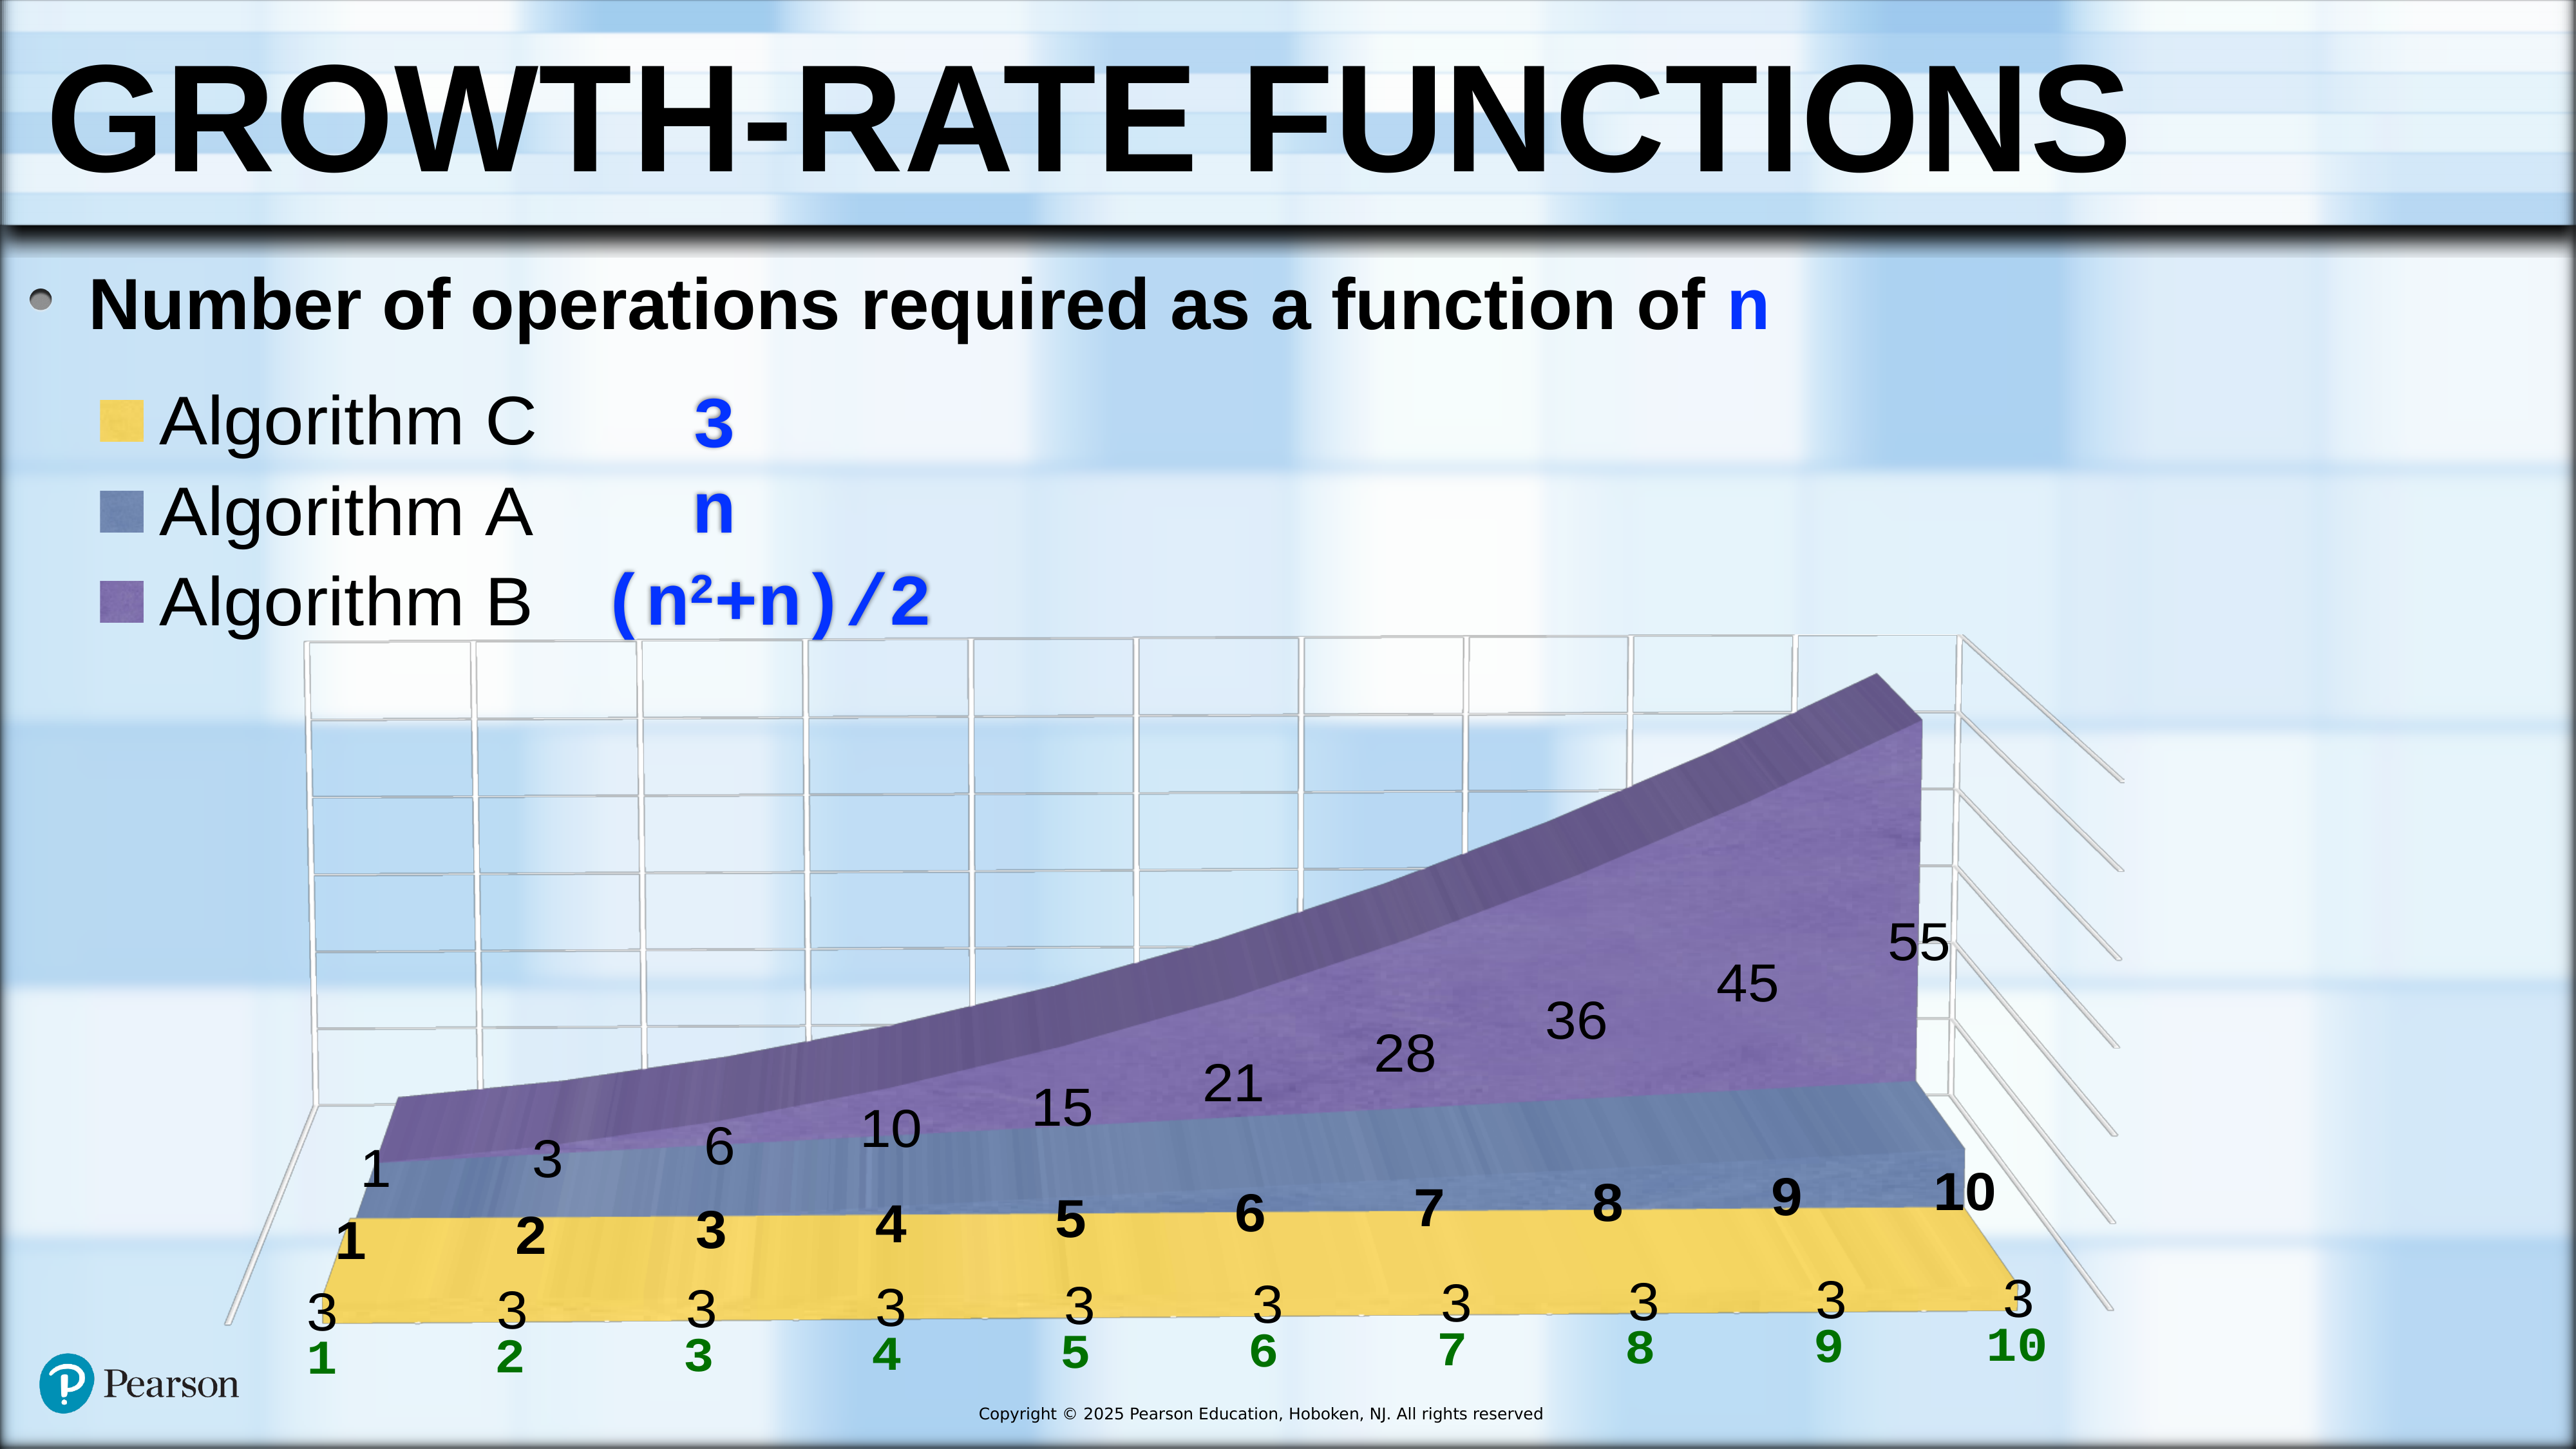

# Growth-Rate Functions
Number of operations required as a function of n

[unsupported chart]

3
n
(n2+n)/2